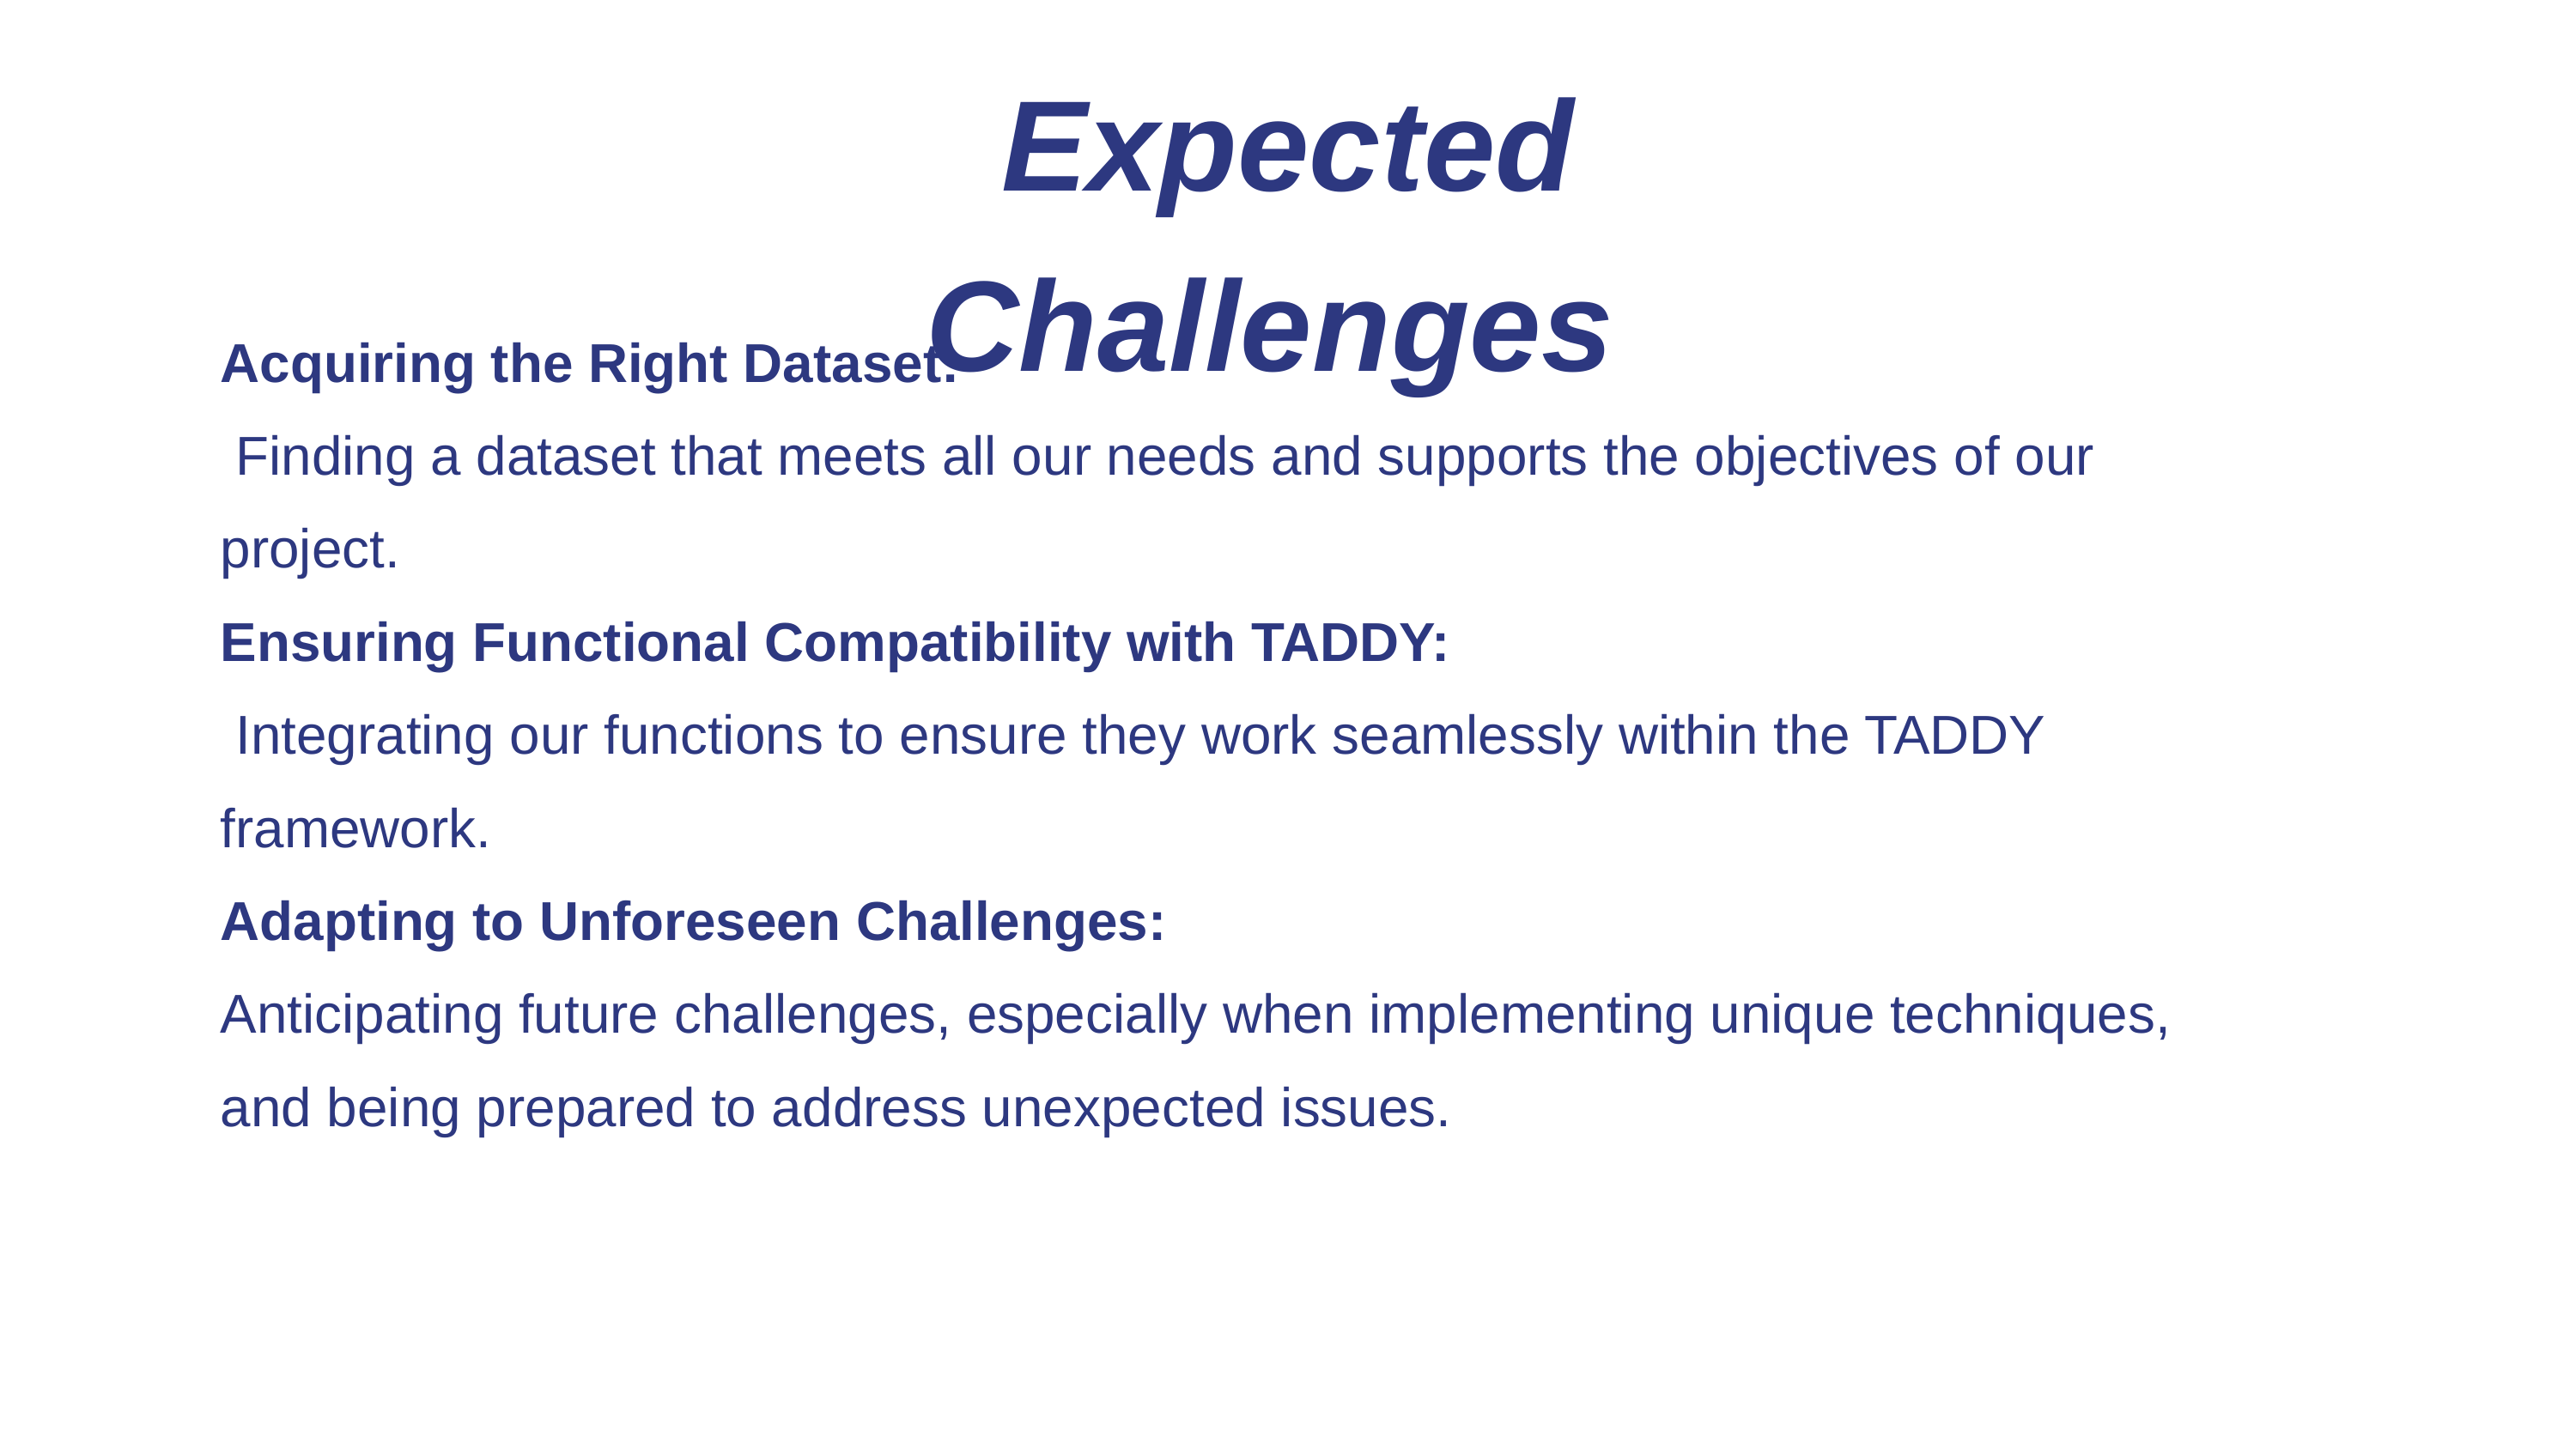

Expected Challenges

Acquiring the Right Dataset:
 Finding a dataset that meets all our needs and supports the objectives of our project.
Ensuring Functional Compatibility with TADDY:
 Integrating our functions to ensure they work seamlessly within the TADDY framework.
Adapting to Unforeseen Challenges:
Anticipating future challenges, especially when implementing unique techniques, and being prepared to address unexpected issues.